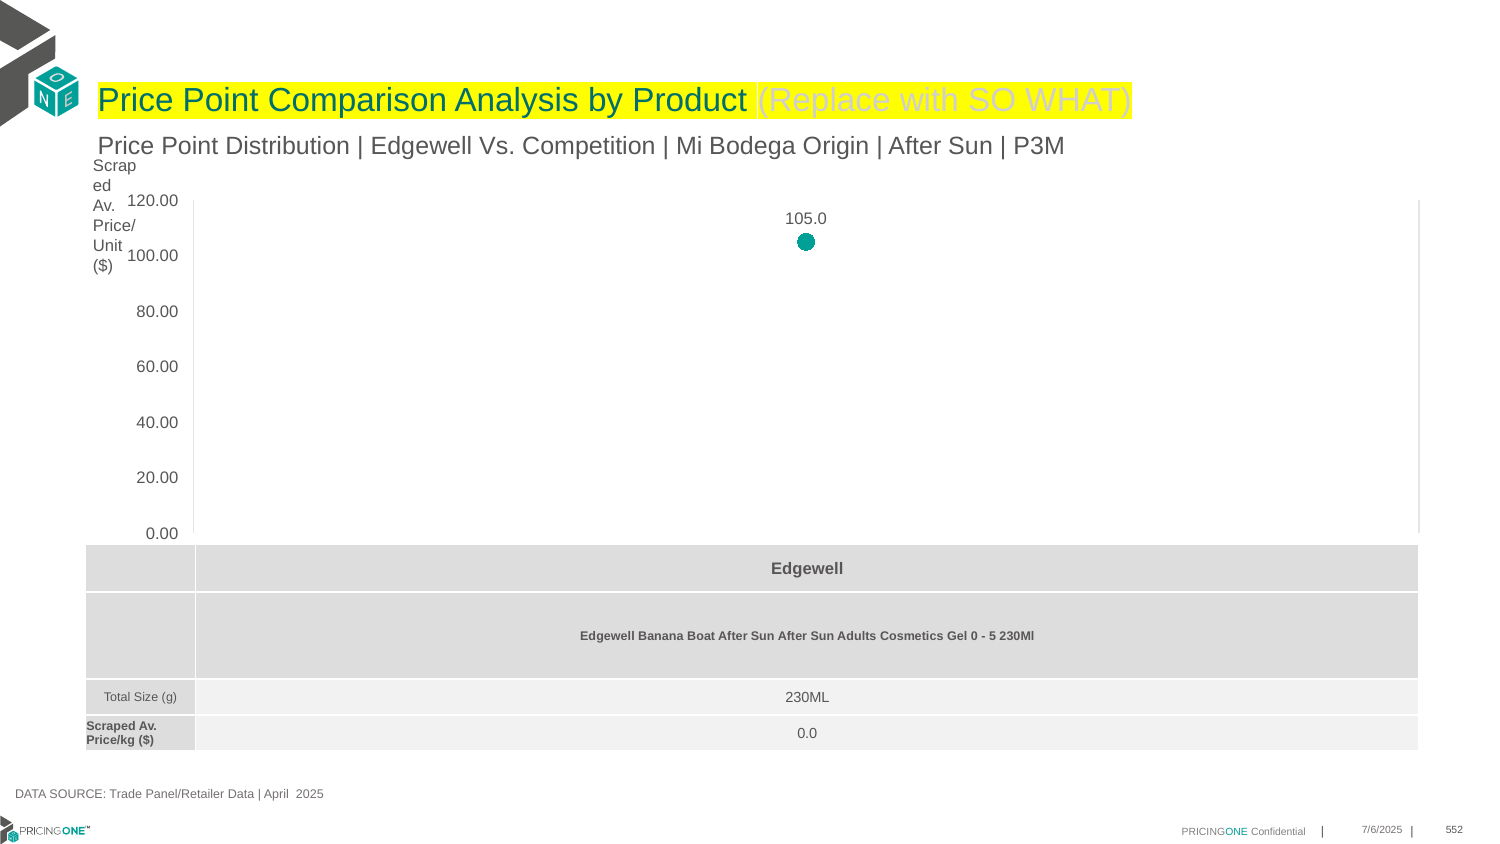

# Price Point Comparison Analysis by Product (Replace with SO WHAT)
Price Point Distribution | Edgewell Vs. Competition | Mi Bodega Origin | After Sun | P3M
Scraped Av. Price/Unit ($)

### Chart

| Category | Scraped Av. Price/Unit |
|---|---|
| Edgewell Banana Boat After Sun After Sun Adults Cosmetics Gel 0 - 5 230Ml | 105.0 |
|  | Edgewell |
| --- | --- |
|  | Edgewell Banana Boat After Sun After Sun Adults Cosmetics Gel 0 - 5 230Ml |
| Total Size (g) | 230ML |
| Scraped Av. Price/kg ($) | 0.0 |
DATA SOURCE: Trade Panel/Retailer Data | April  2025

7/6/2025
552